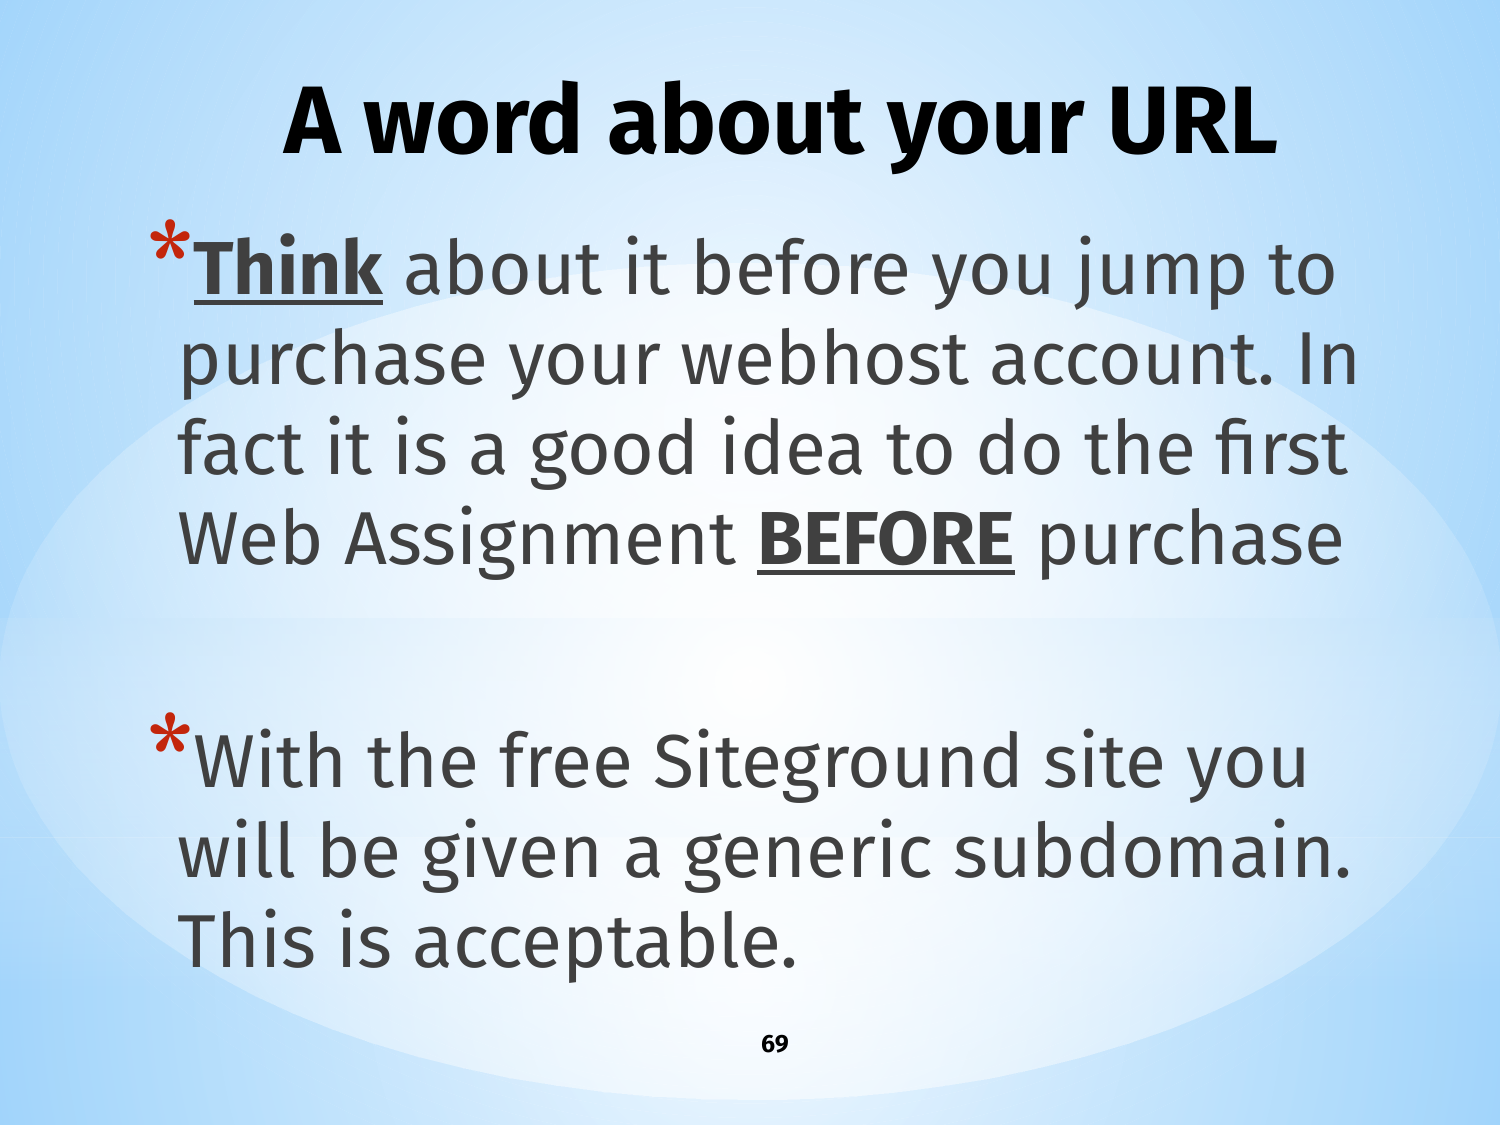

# A word about your URL
Think about it before you jump to purchase your webhost account. In fact it is a good idea to do the first Web Assignment BEFORE purchase

With the free Siteground site you will be given a generic subdomain. This is acceptable.
69